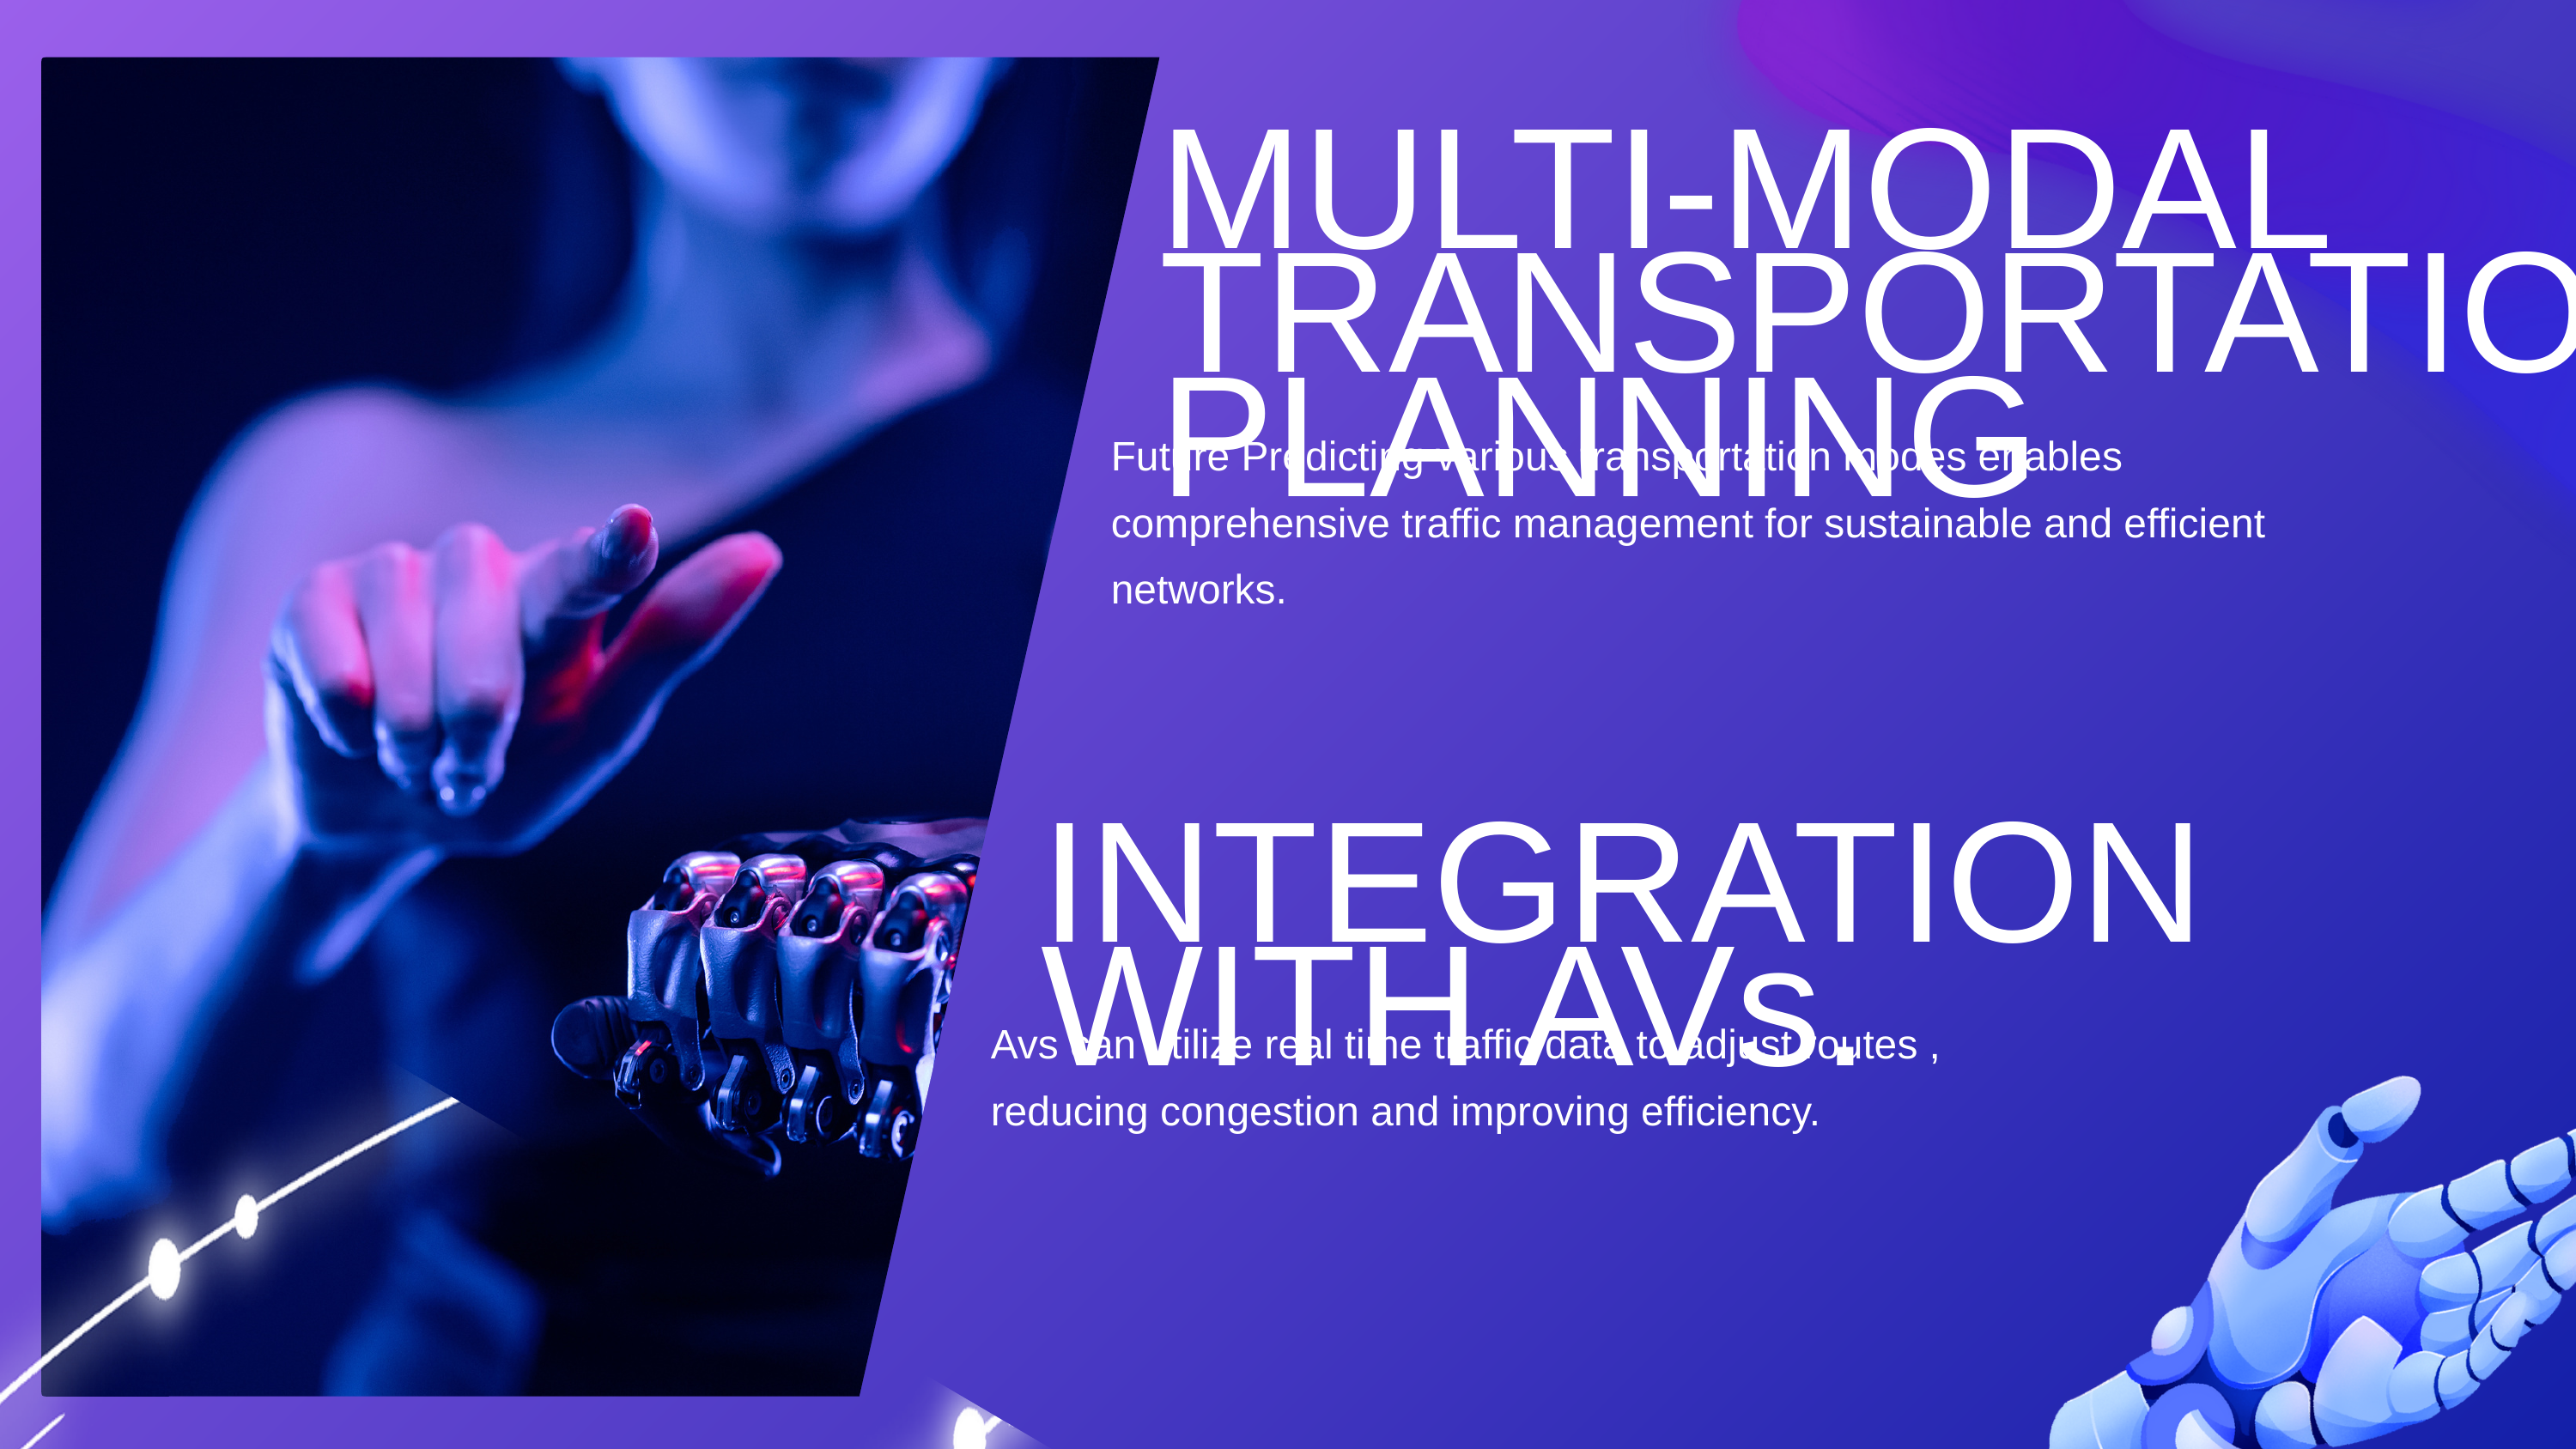

MULTI-MODAL TRANSPORTATION PLANNING
Future Predicting various transportation modes enables comprehensive traffic management for sustainable and efficient networks.
INTEGRATION WITH AVs.
Avs can utilize real time traffic data to adjust routes , reducing congestion and improving efficiency.